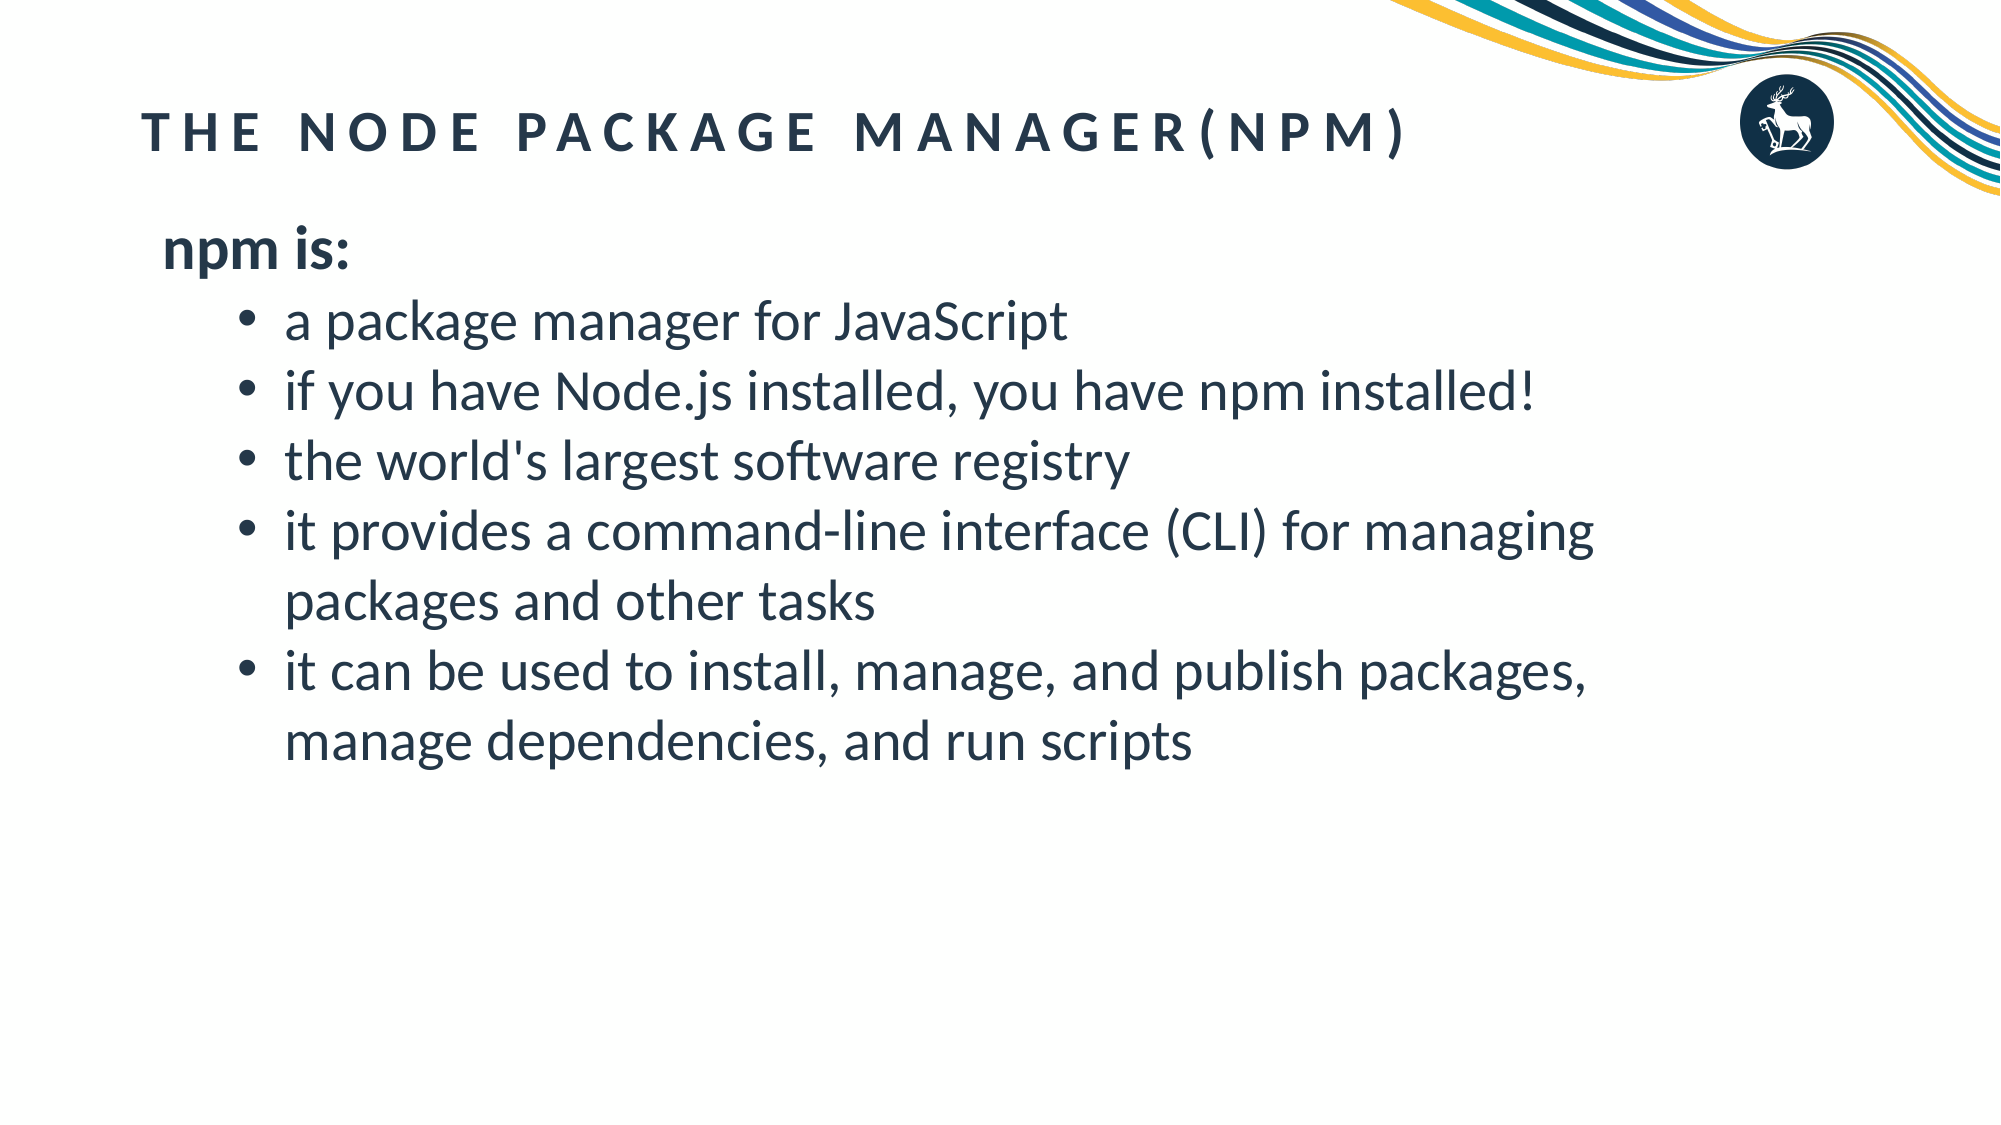

# The Node Package Manager(NPM)
npm is:
a package manager for JavaScript
if you have Node.js installed, you have npm installed!
the world's largest software registry
it provides a command-line interface (CLI) for managing packages and other tasks
it can be used to install, manage, and publish packages, manage dependencies, and run scripts